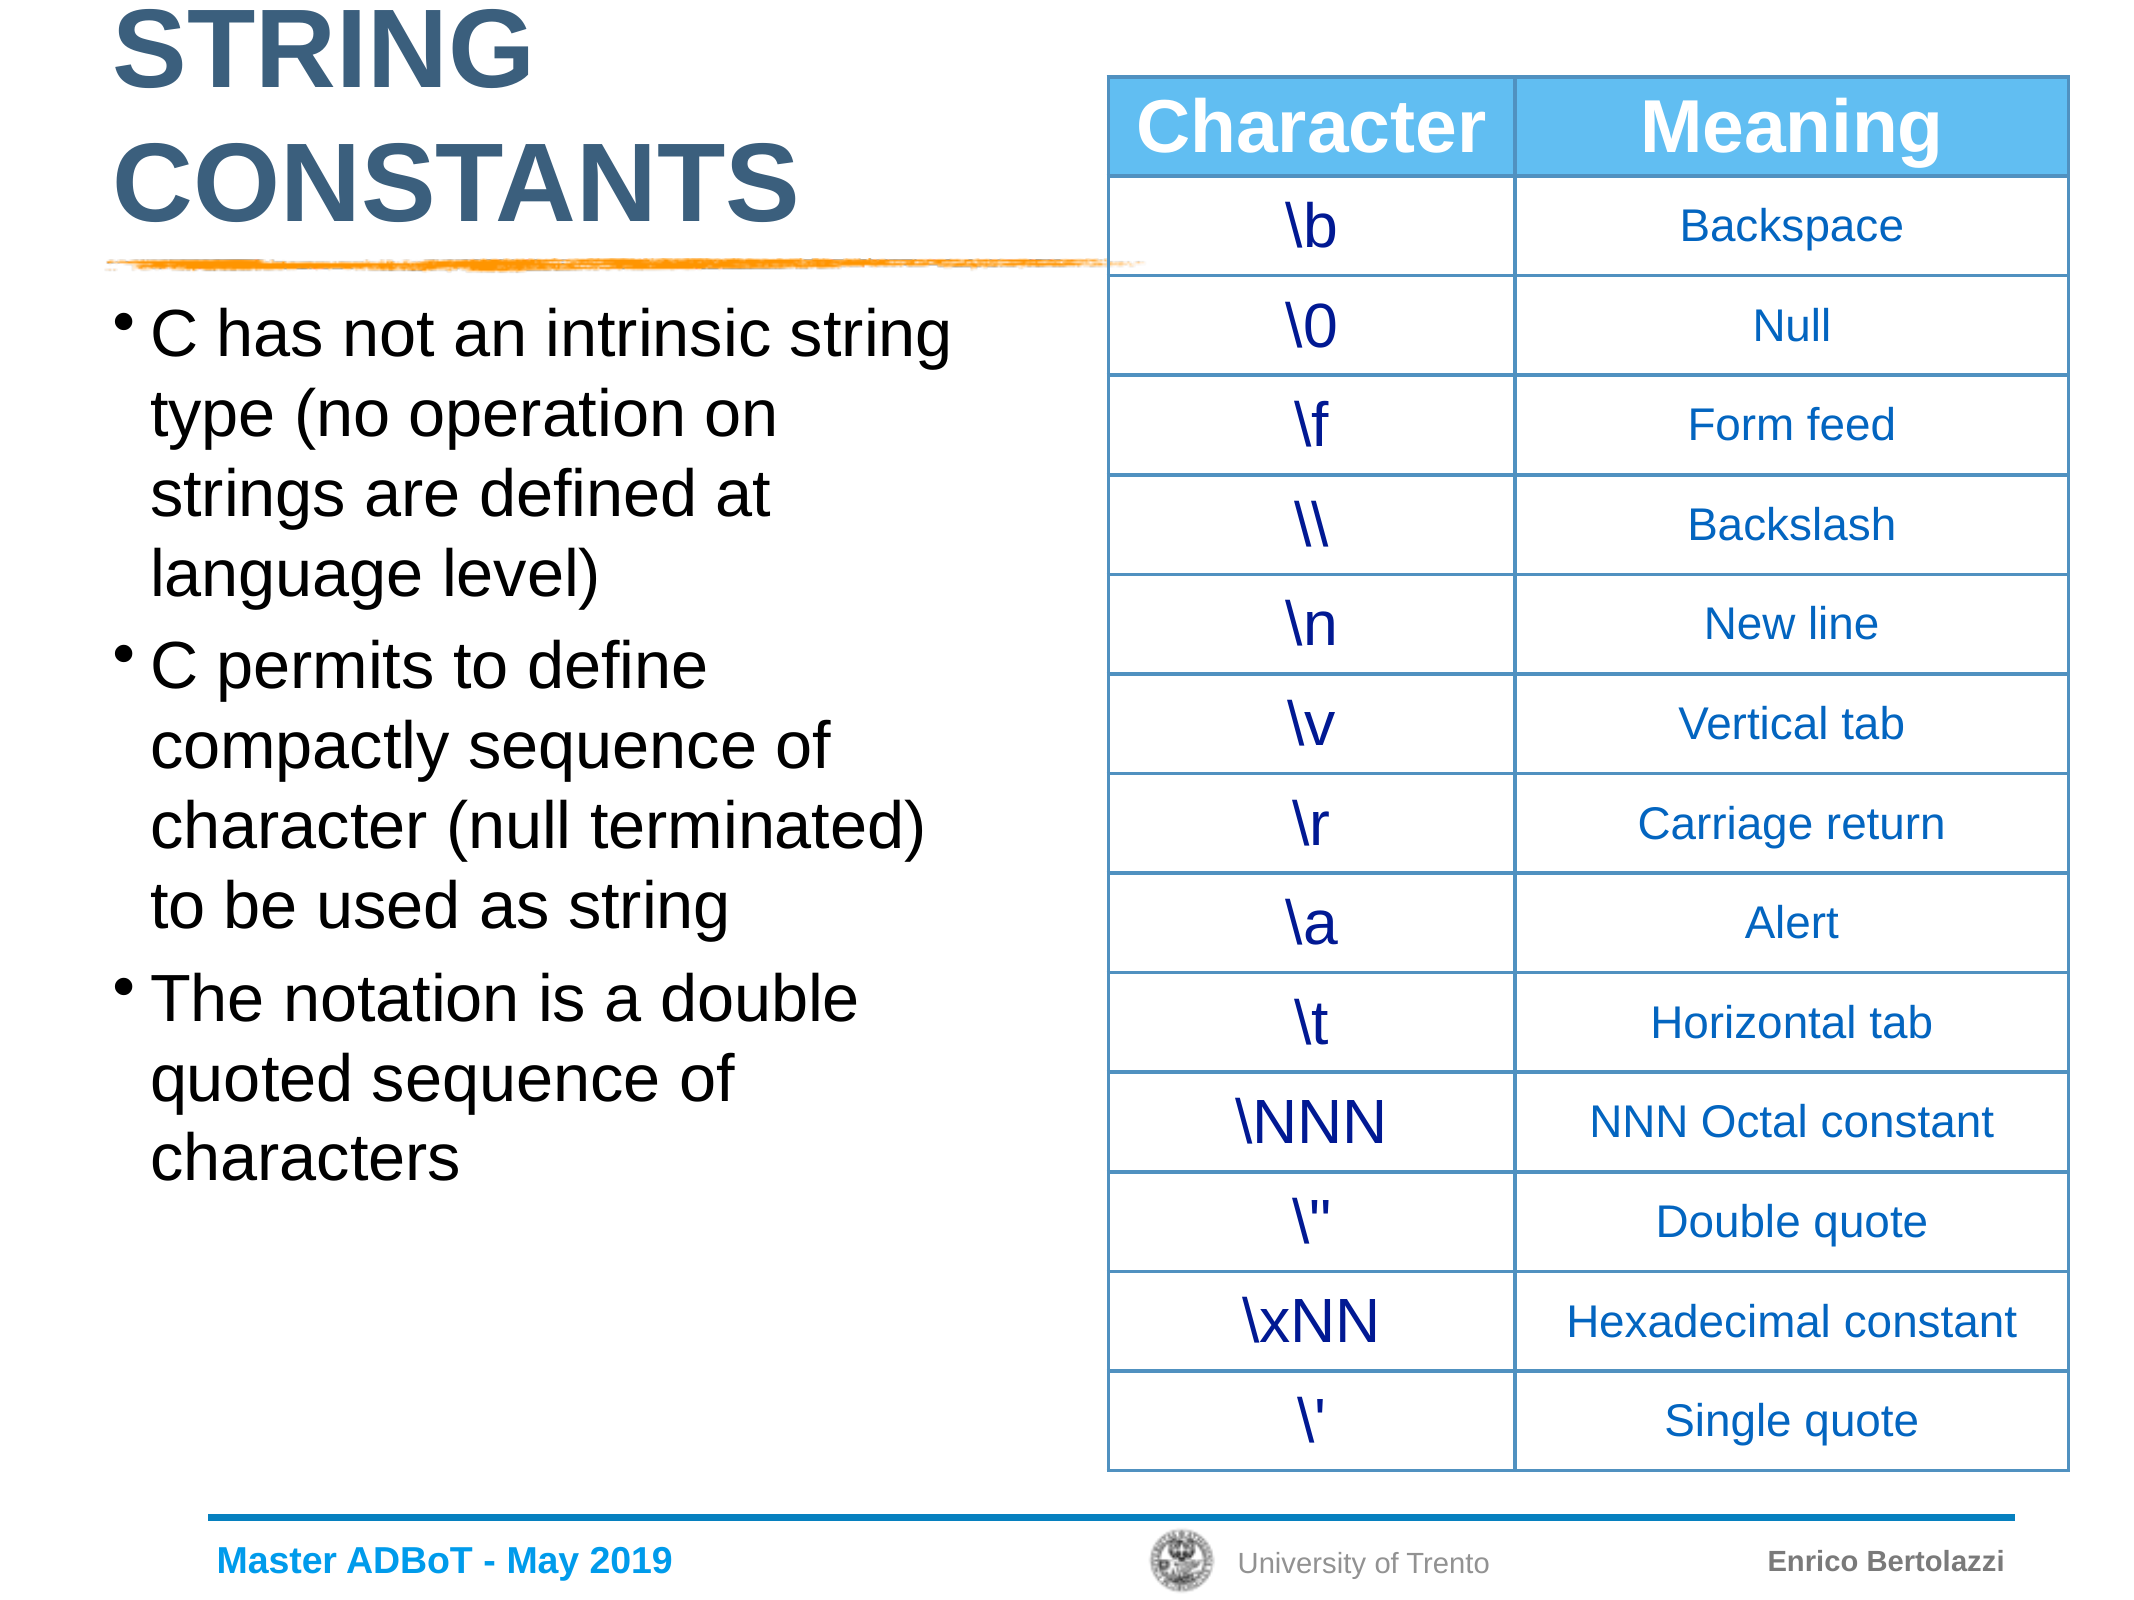

# String constants
| Character | Meaning |
| --- | --- |
| \b | Backspace |
| \0 | Null |
| \f | Form feed |
| \\ | Backslash |
| \n | New line |
| \v | Vertical tab |
| \r | Carriage return |
| \a | Alert |
| \t | Horizontal tab |
| \NNN | NNN Octal constant |
| \" | Double quote |
| \xNN | Hexadecimal constant |
| \' | Single quote |
C has not an intrinsic string type (no operation on strings are defined at language level)
C permits to define compactly sequence of character (null terminated) to be used as string
The notation is a double quoted sequence of characters
14
Master ADBoT - May 2019
Enrico Bertolazzi